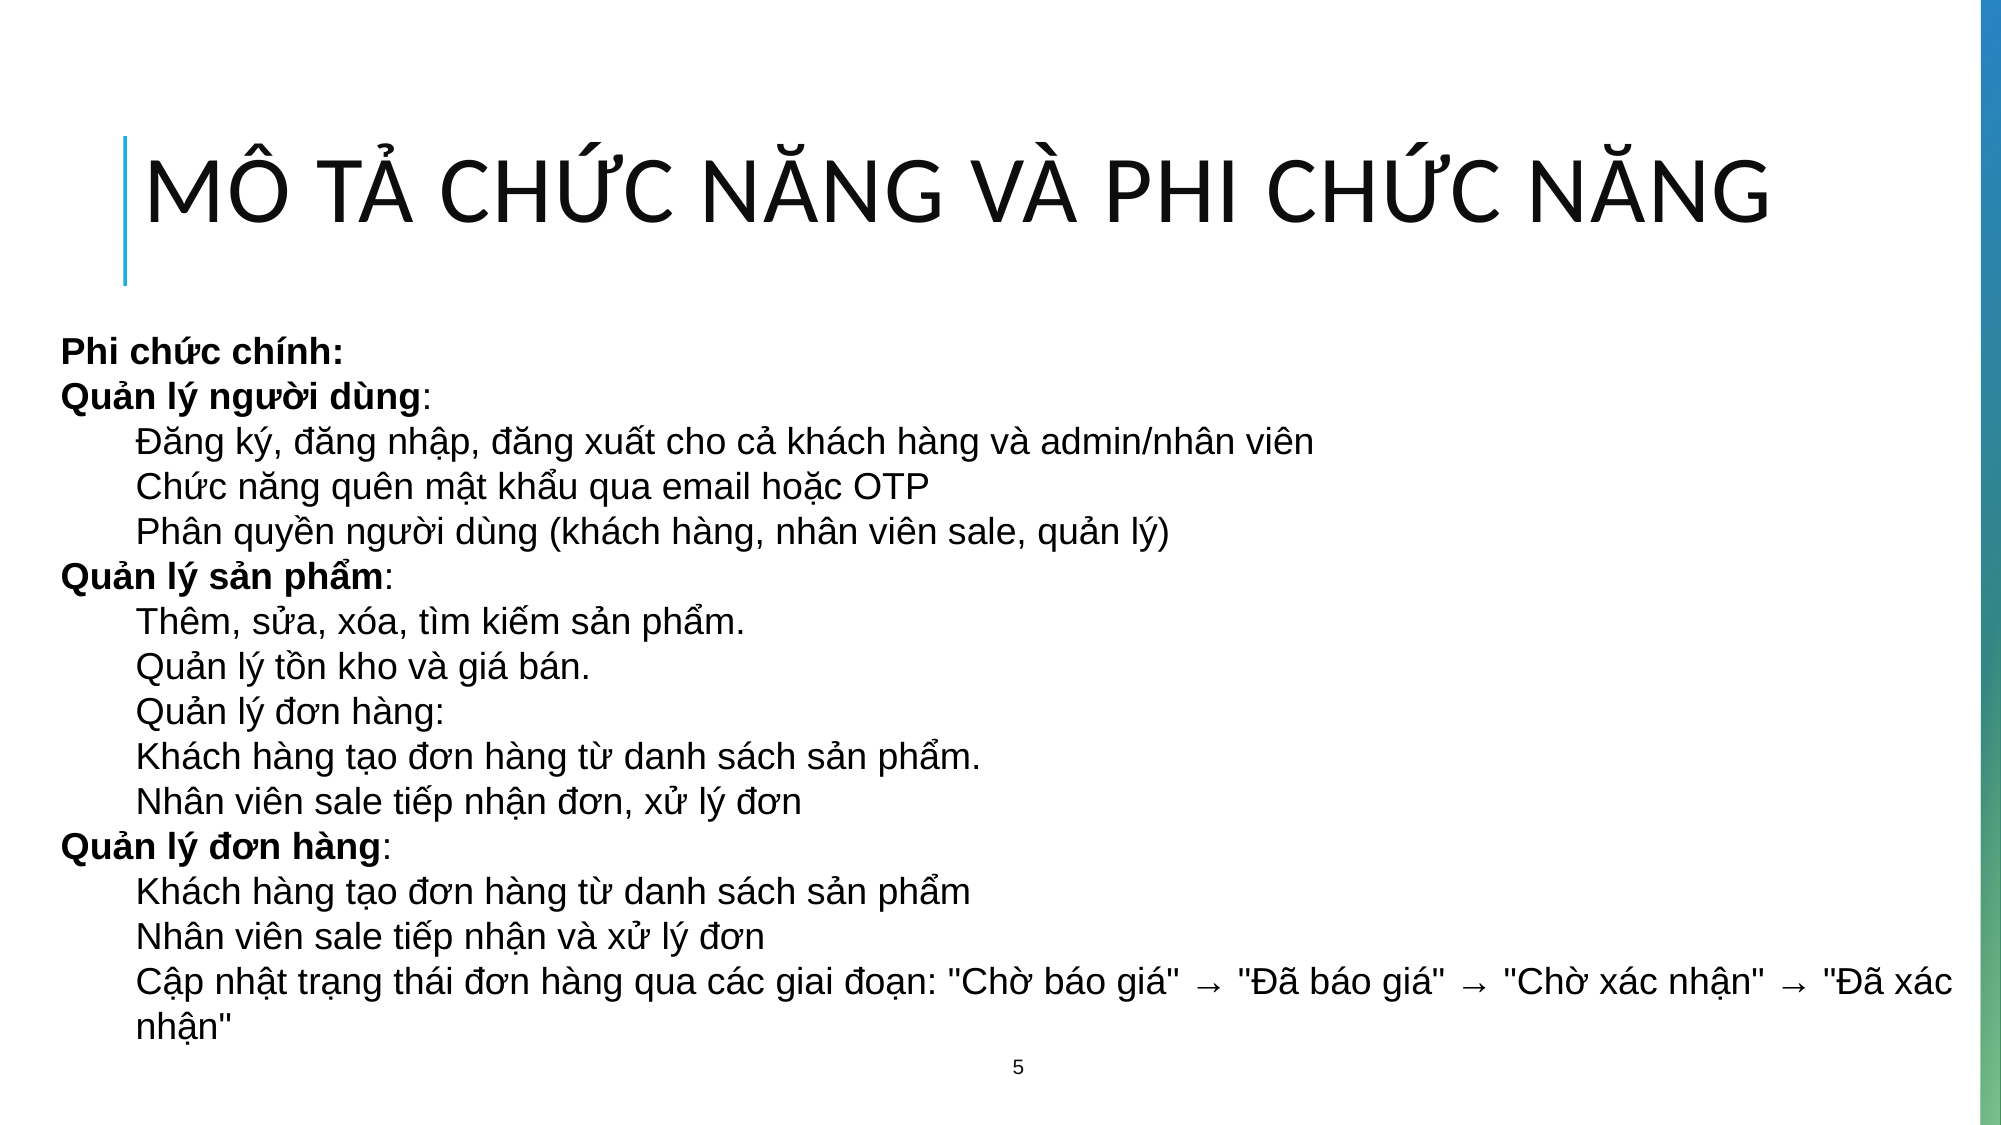

# Mô tả chức năng và phi chức năng
Phi chức chính:
Quản lý người dùng:
Đăng ký, đăng nhập, đăng xuất cho cả khách hàng và admin/nhân viên
Chức năng quên mật khẩu qua email hoặc OTP
Phân quyền người dùng (khách hàng, nhân viên sale, quản lý)
Quản lý sản phẩm:
Thêm, sửa, xóa, tìm kiếm sản phẩm.
Quản lý tồn kho và giá bán.
Quản lý đơn hàng:
Khách hàng tạo đơn hàng từ danh sách sản phẩm.
Nhân viên sale tiếp nhận đơn, xử lý đơn
Quản lý đơn hàng:
Khách hàng tạo đơn hàng từ danh sách sản phẩm
Nhân viên sale tiếp nhận và xử lý đơn
Cập nhật trạng thái đơn hàng qua các giai đoạn: "Chờ báo giá" → "Đã báo giá" → "Chờ xác nhận" → "Đã xác nhận"

5